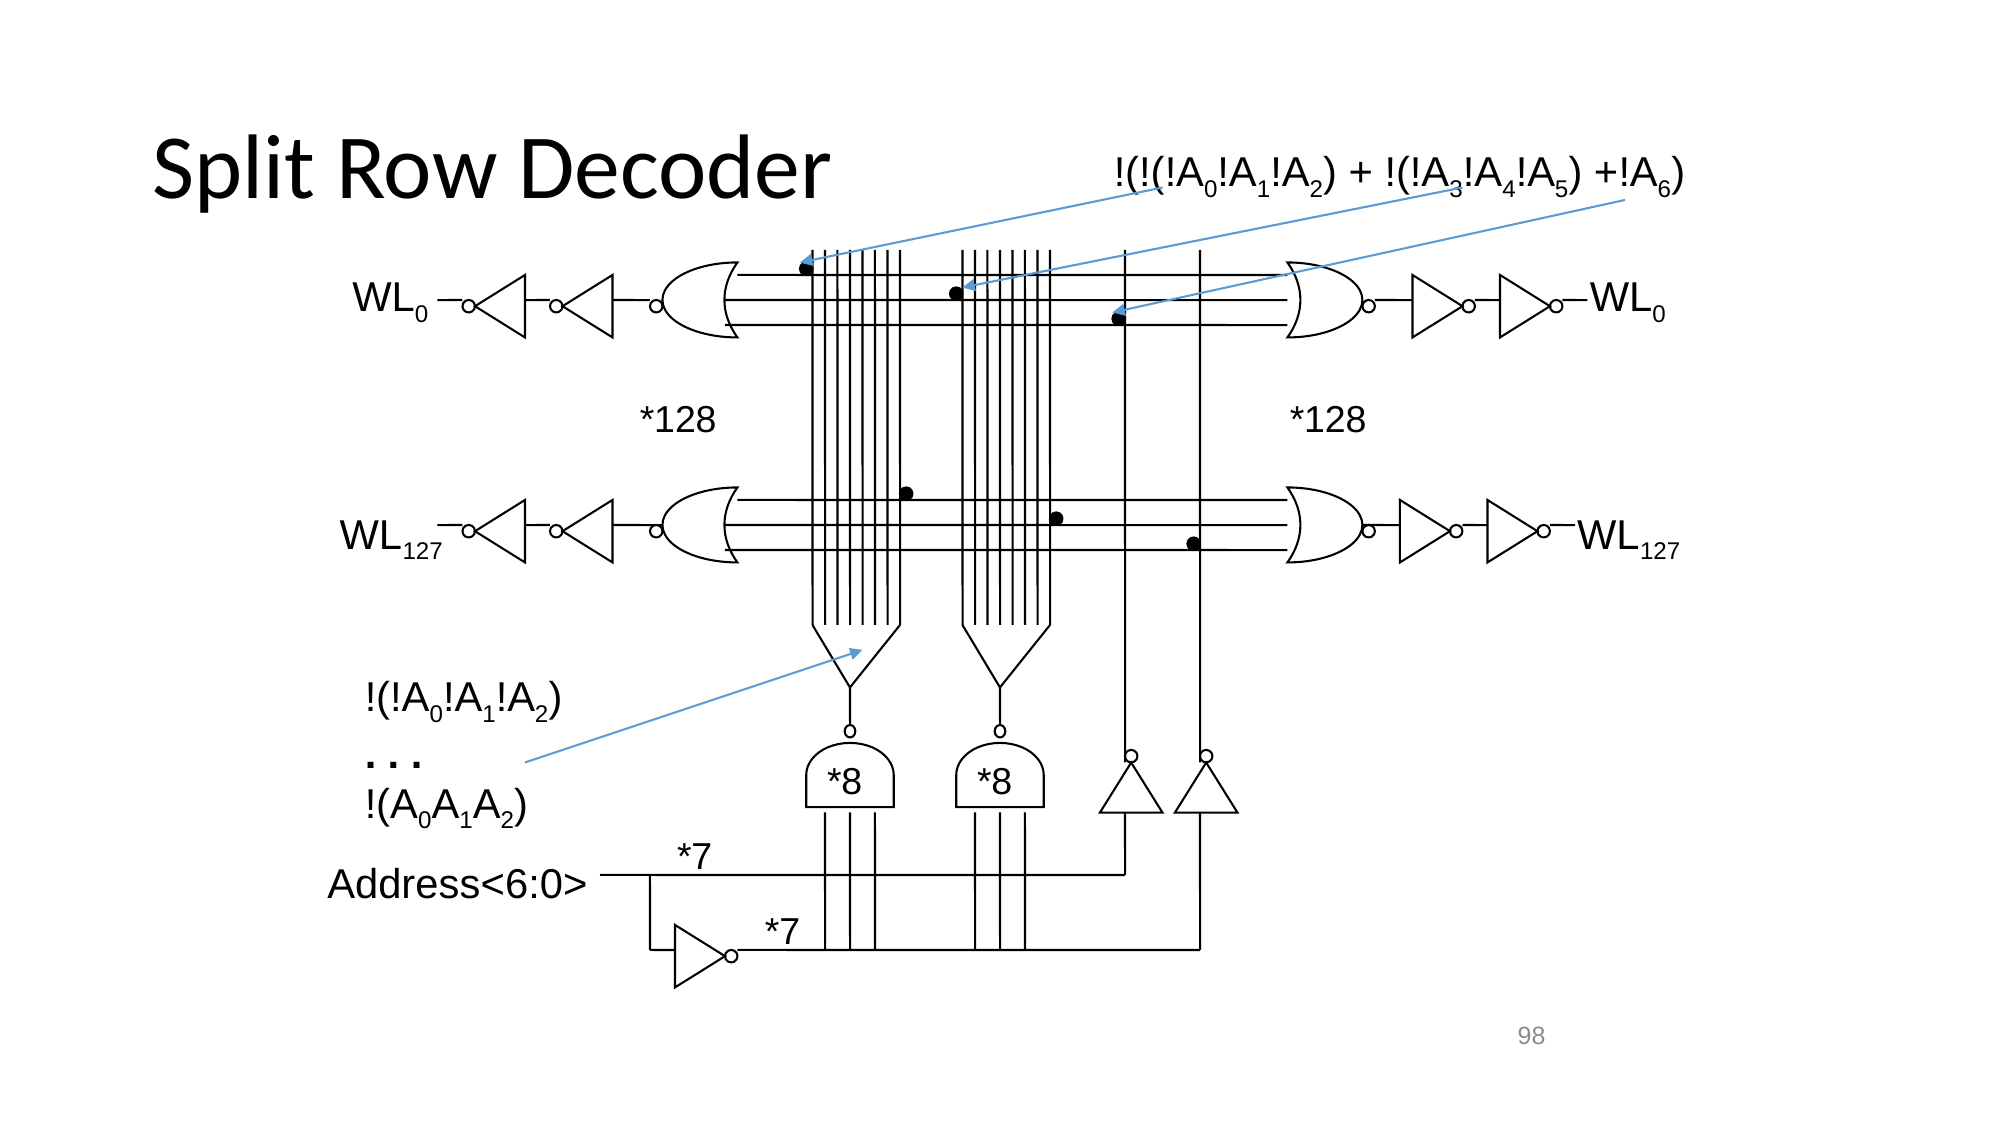

# Split Row Decoder
!(!(!A0!A1!A2) + !(!A3!A4!A5) +!A6)

WL0
WL0

*128
*128

WL127
WL127

!(!A0!A1!A2)
. . .
!(A0A1A2)

*8
*8

*7
Address<6:0>

*7

98